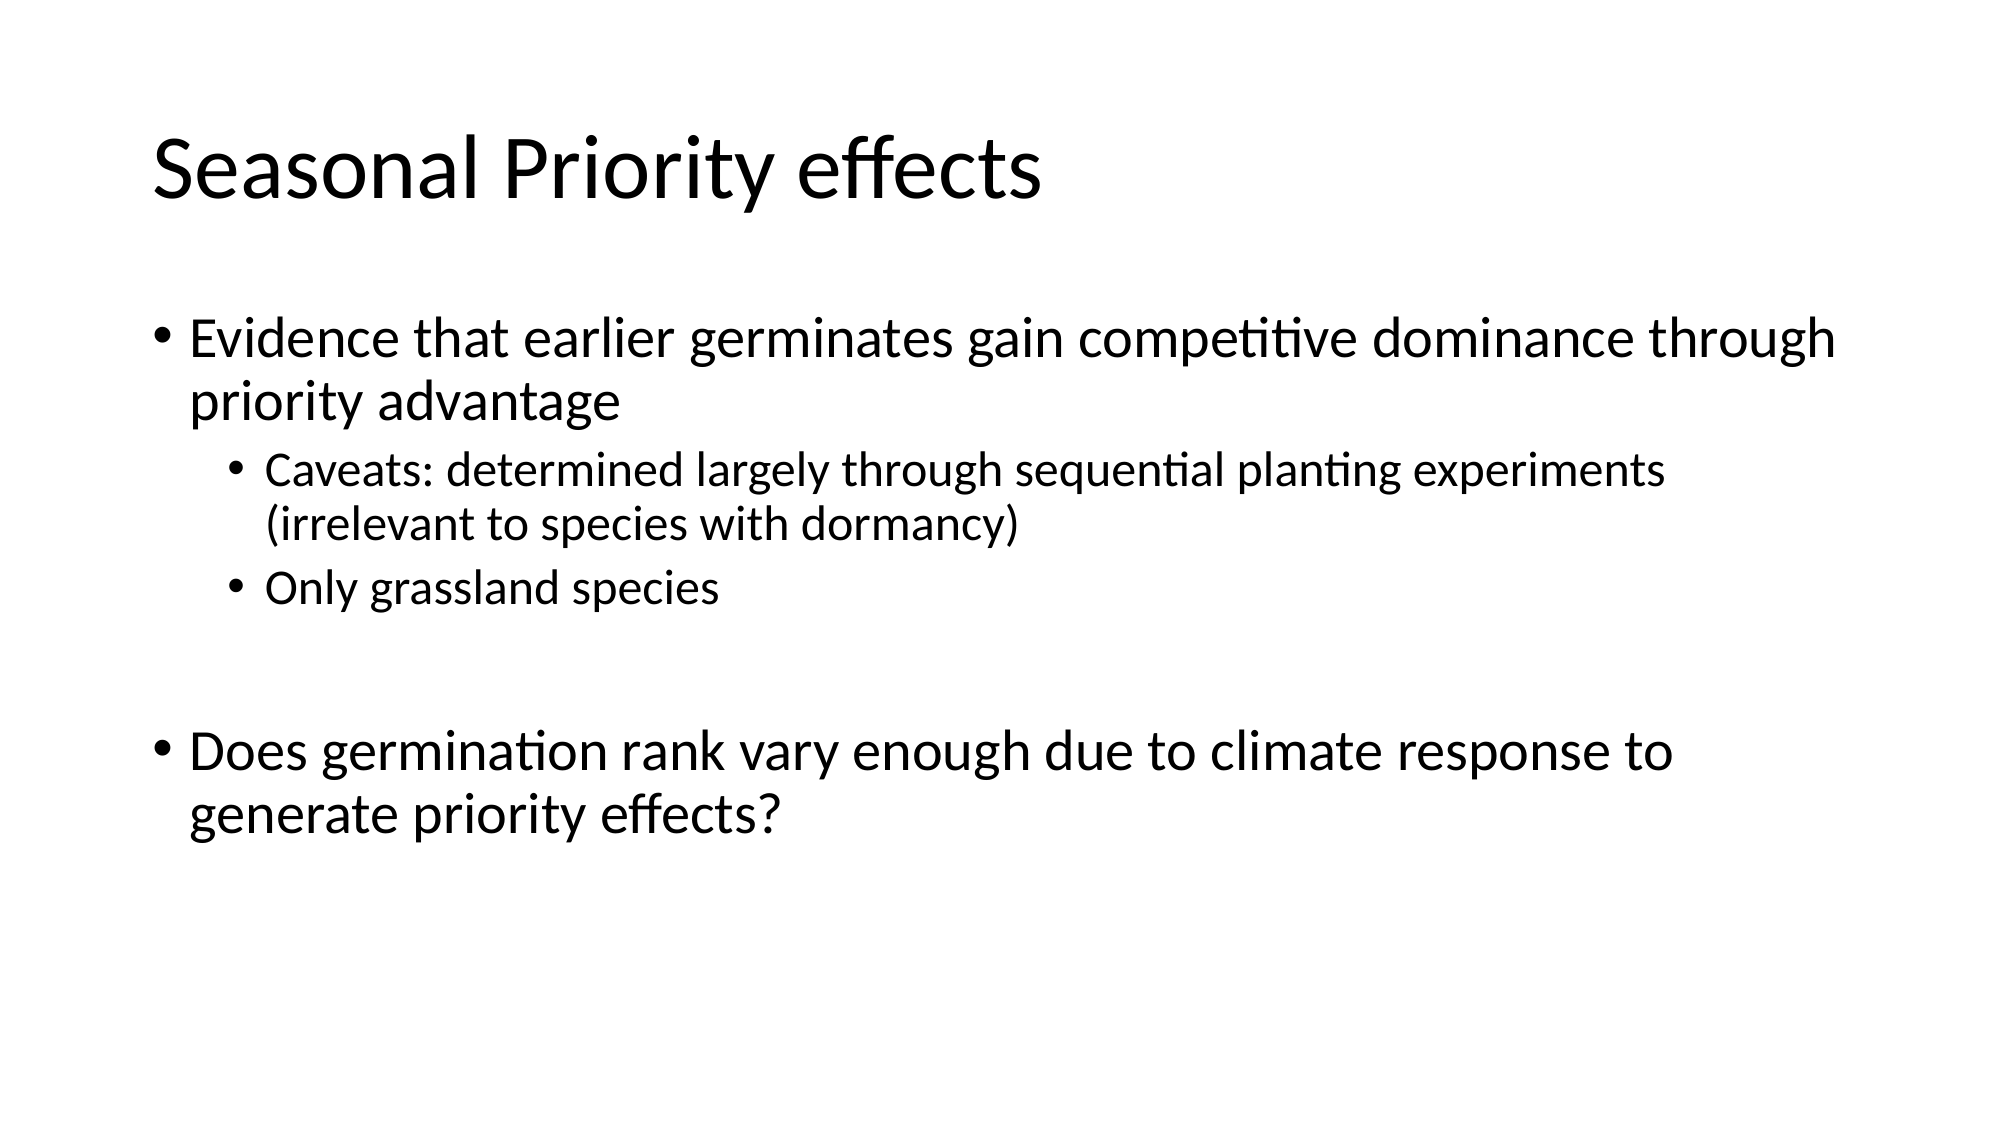

# Seasonal Priority effects
Evidence that earlier germinates gain competitive dominance through priority advantage
Caveats: determined largely through sequential planting experiments (irrelevant to species with dormancy)
Only grassland species

Does germination rank vary enough due to climate response to generate priority effects?